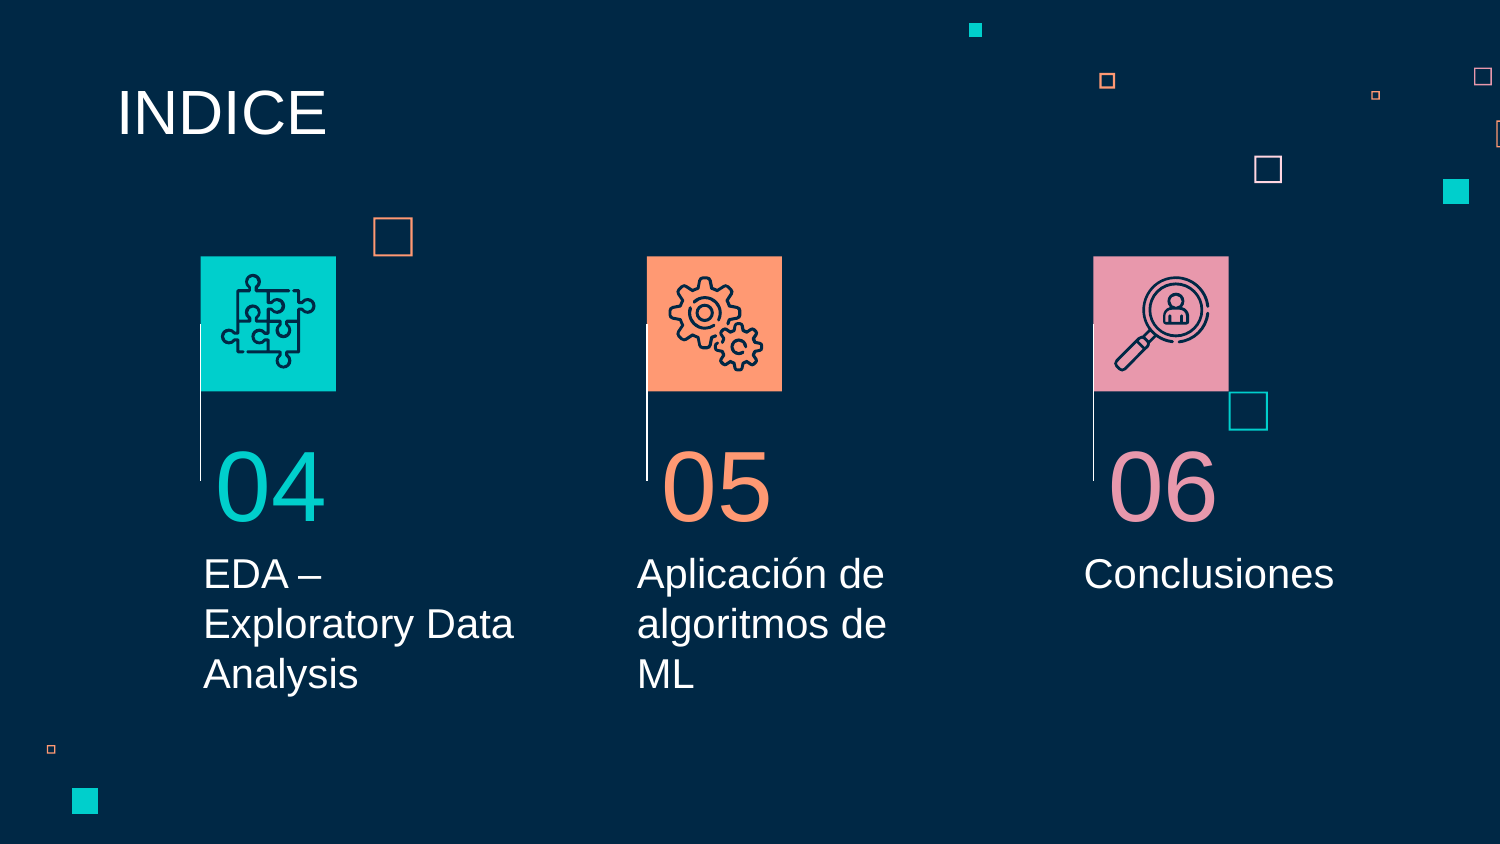

INDICE

04
05
06
# EDA – Exploratory Data Analysis
Aplicación de algoritmos de ML
Conclusiones